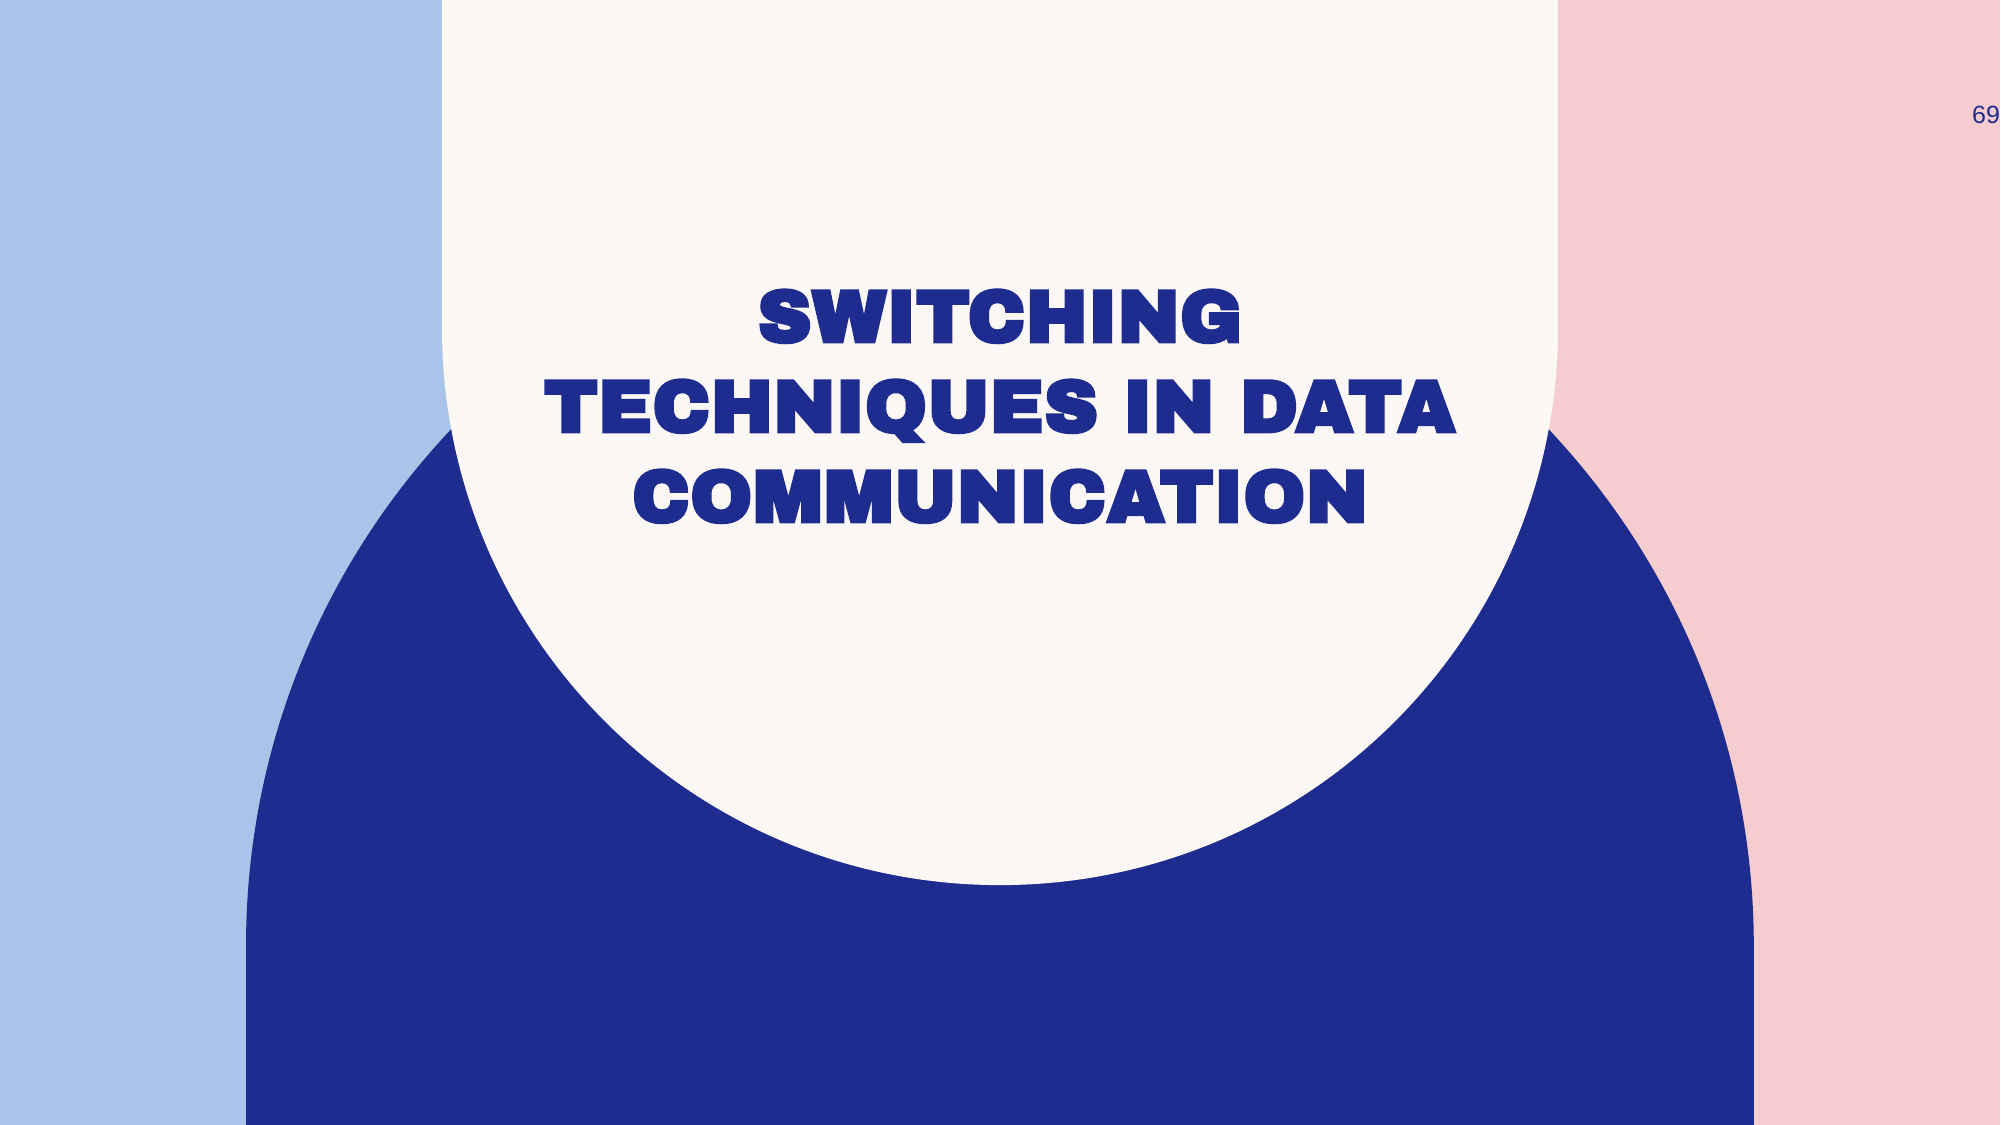

69
# Switching Techniques in Data Communication